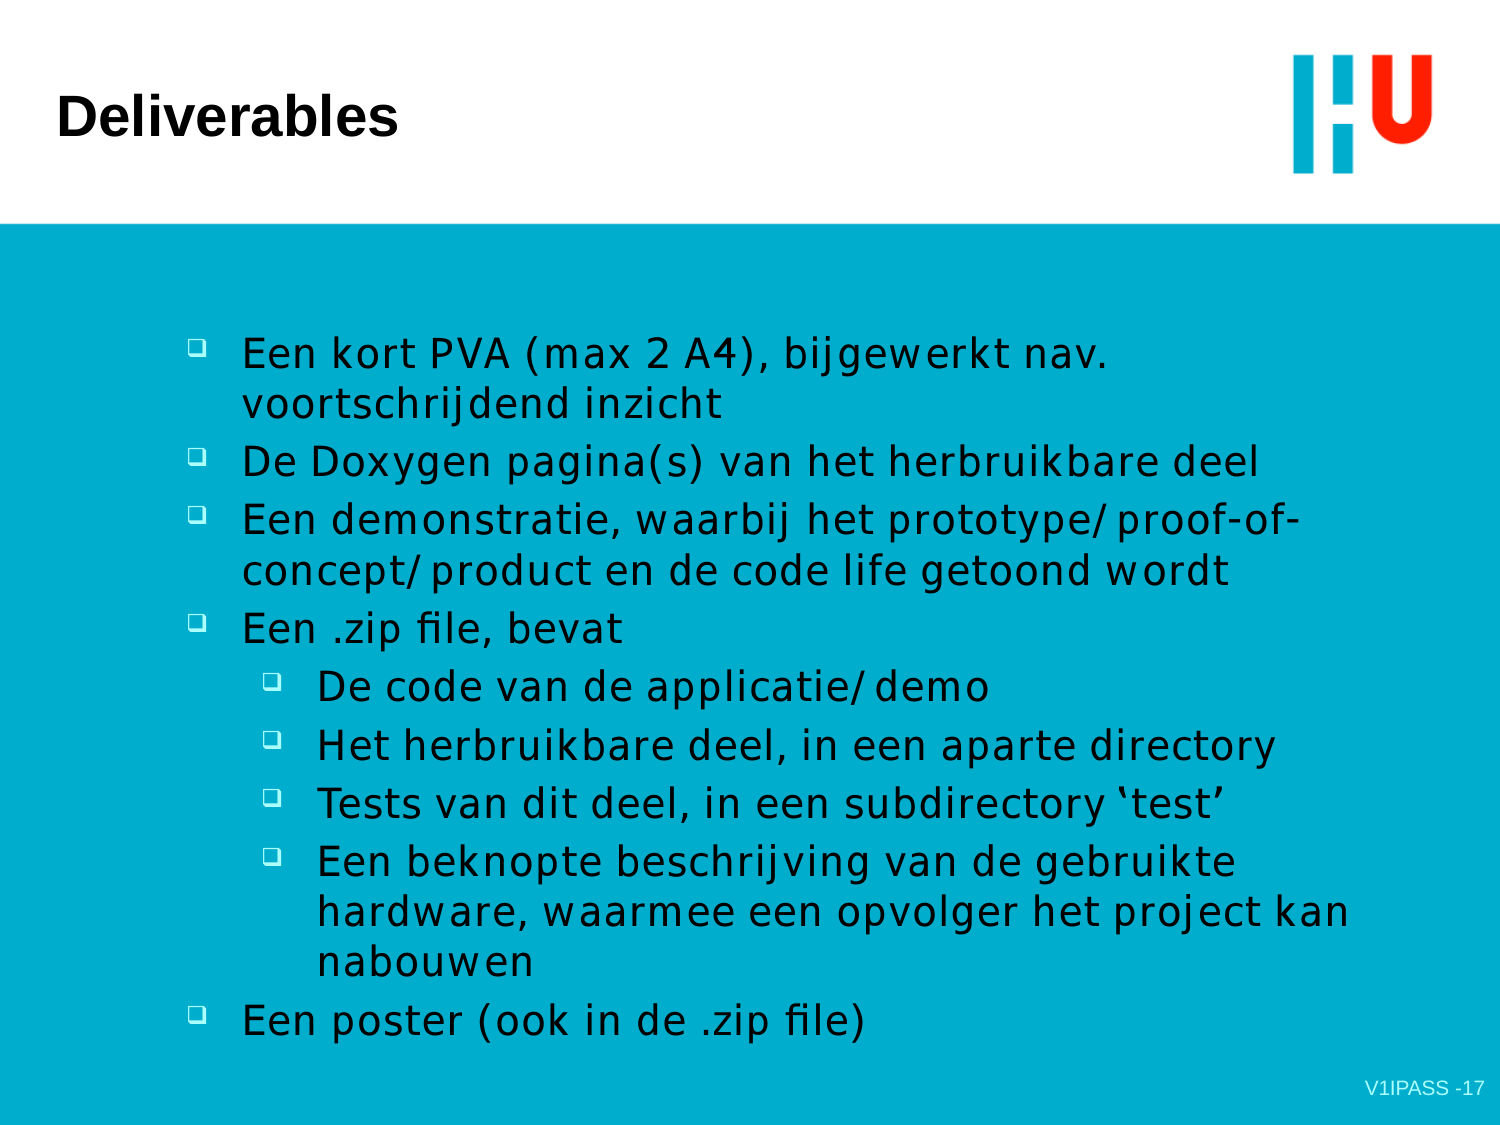

# Deliverables
Een kort PVA (max 2 A4), bijgewerkt nav. voortschrijdend inzicht
De Doxygen pagina(s) van het herbruikbare deel
Een demonstratie, waarbij het prototype/proof-of-concept/product en de code life getoond wordt
Een .zip file, bevat
De code van de applicatie/demo
Het herbruikbare deel, in een aparte directory
Tests van dit deel, in een subdirectory ‘test’
Een beknopte beschrijving van de gebruikte hardware, waarmee een opvolger het project kan nabouwen
Een poster (ook in de .zip file)
V1IPASS -17